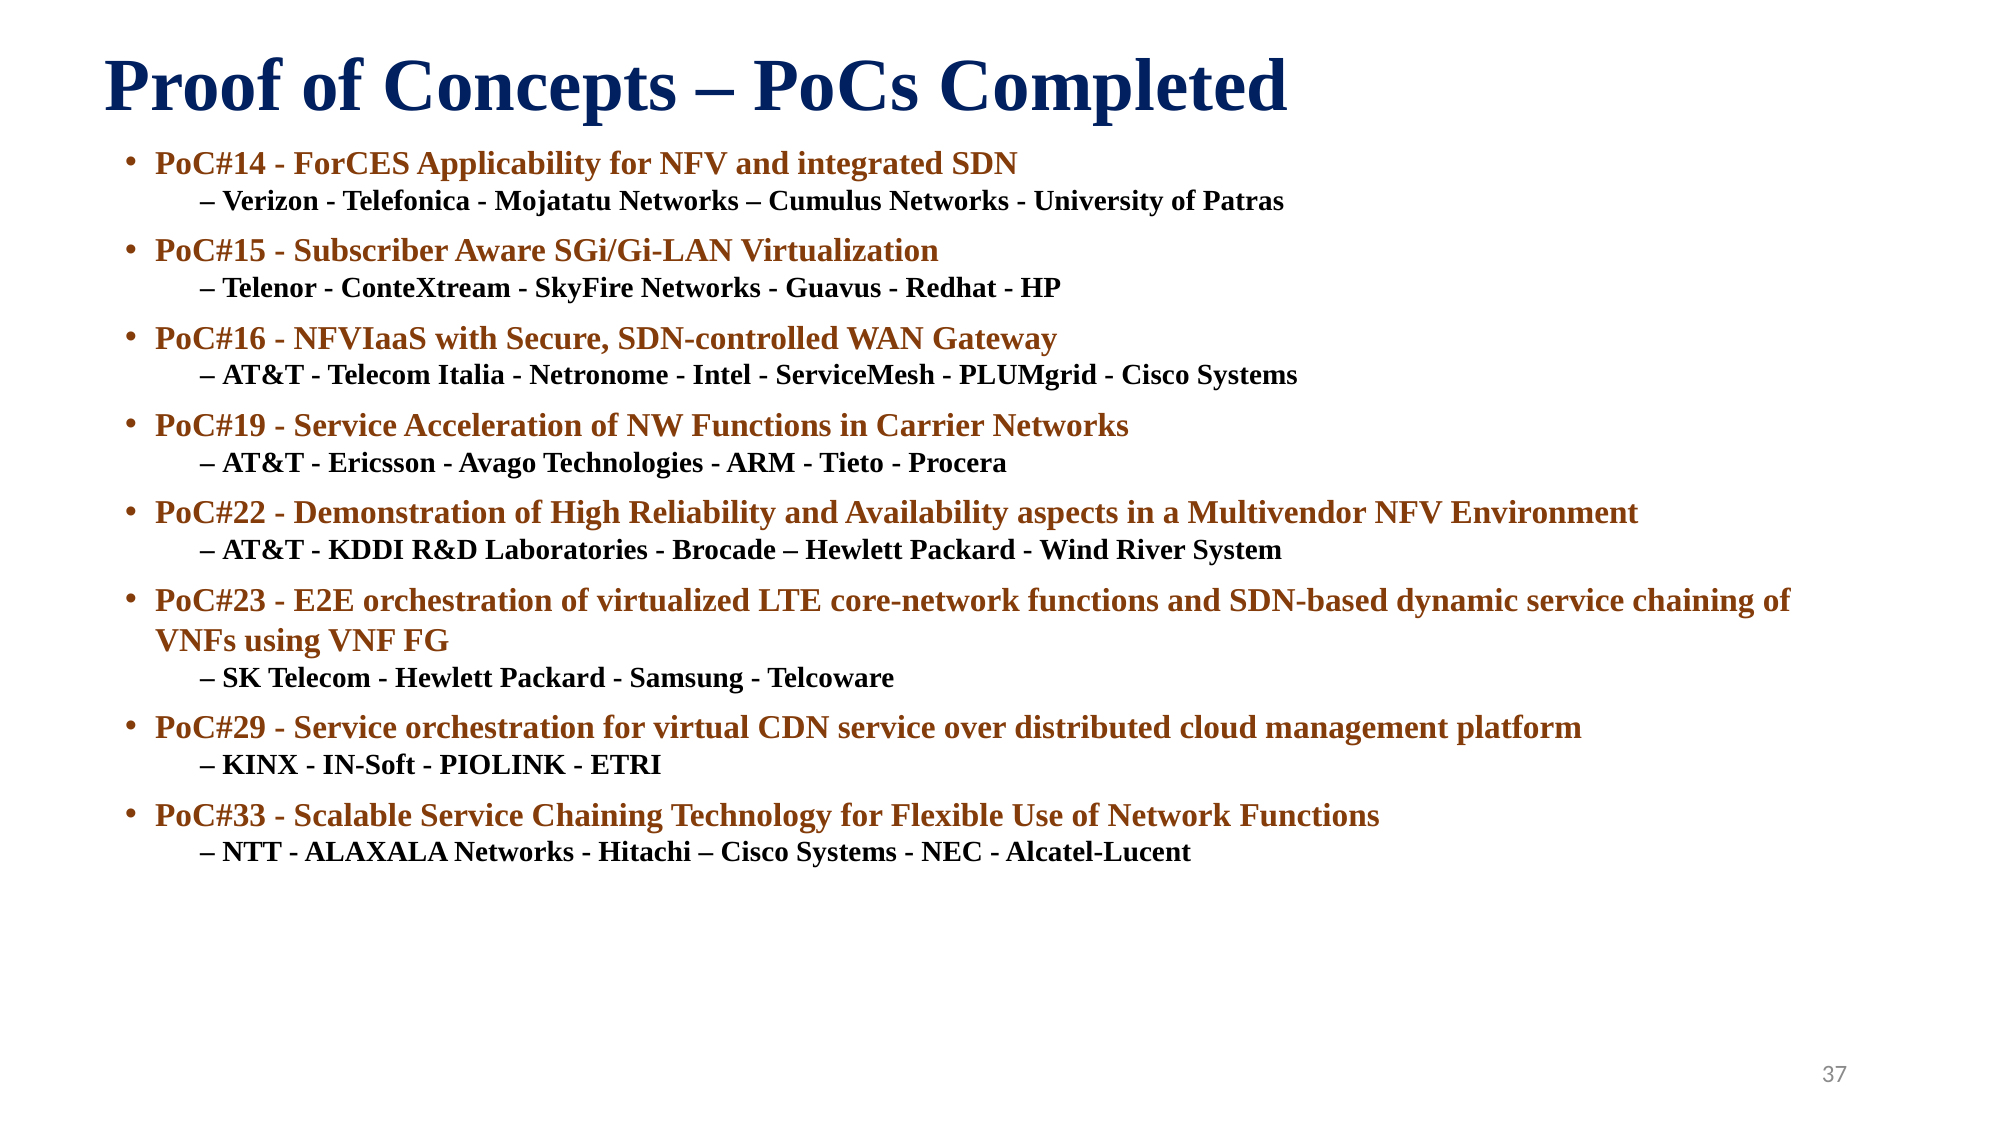

Proof of Concepts – PoCs Completed
PoC#14 - ForCES Applicability for NFV and integrated SDN
– Verizon - Telefonica - Mojatatu Networks – Cumulus Networks - University of Patras
PoC#15 - Subscriber Aware SGi/Gi-LAN Virtualization
– Telenor - ConteXtream - SkyFire Networks - Guavus - Redhat - HP
PoC#16 - NFVIaaS with Secure, SDN-controlled WAN Gateway
– AT&T - Telecom Italia - Netronome - Intel - ServiceMesh - PLUMgrid - Cisco Systems
PoC#19 - Service Acceleration of NW Functions in Carrier Networks
– AT&T - Ericsson - Avago Technologies - ARM - Tieto - Procera
PoC#22 - Demonstration of High Reliability and Availability aspects in a Multivendor NFV Environment
– AT&T - KDDI R&D Laboratories - Brocade – Hewlett Packard - Wind River System
PoC#23 - E2E orchestration of virtualized LTE core-network functions and SDN-based dynamic service chaining of VNFs using VNF FG
– SK Telecom - Hewlett Packard - Samsung - Telcoware
PoC#29 - Service orchestration for virtual CDN service over distributed cloud management platform
– KINX - IN-Soft - PIOLINK - ETRI
PoC#33 - Scalable Service Chaining Technology for Flexible Use of Network Functions
– NTT - ALAXALA Networks - Hitachi – Cisco Systems - NEC - Alcatel-Lucent
37